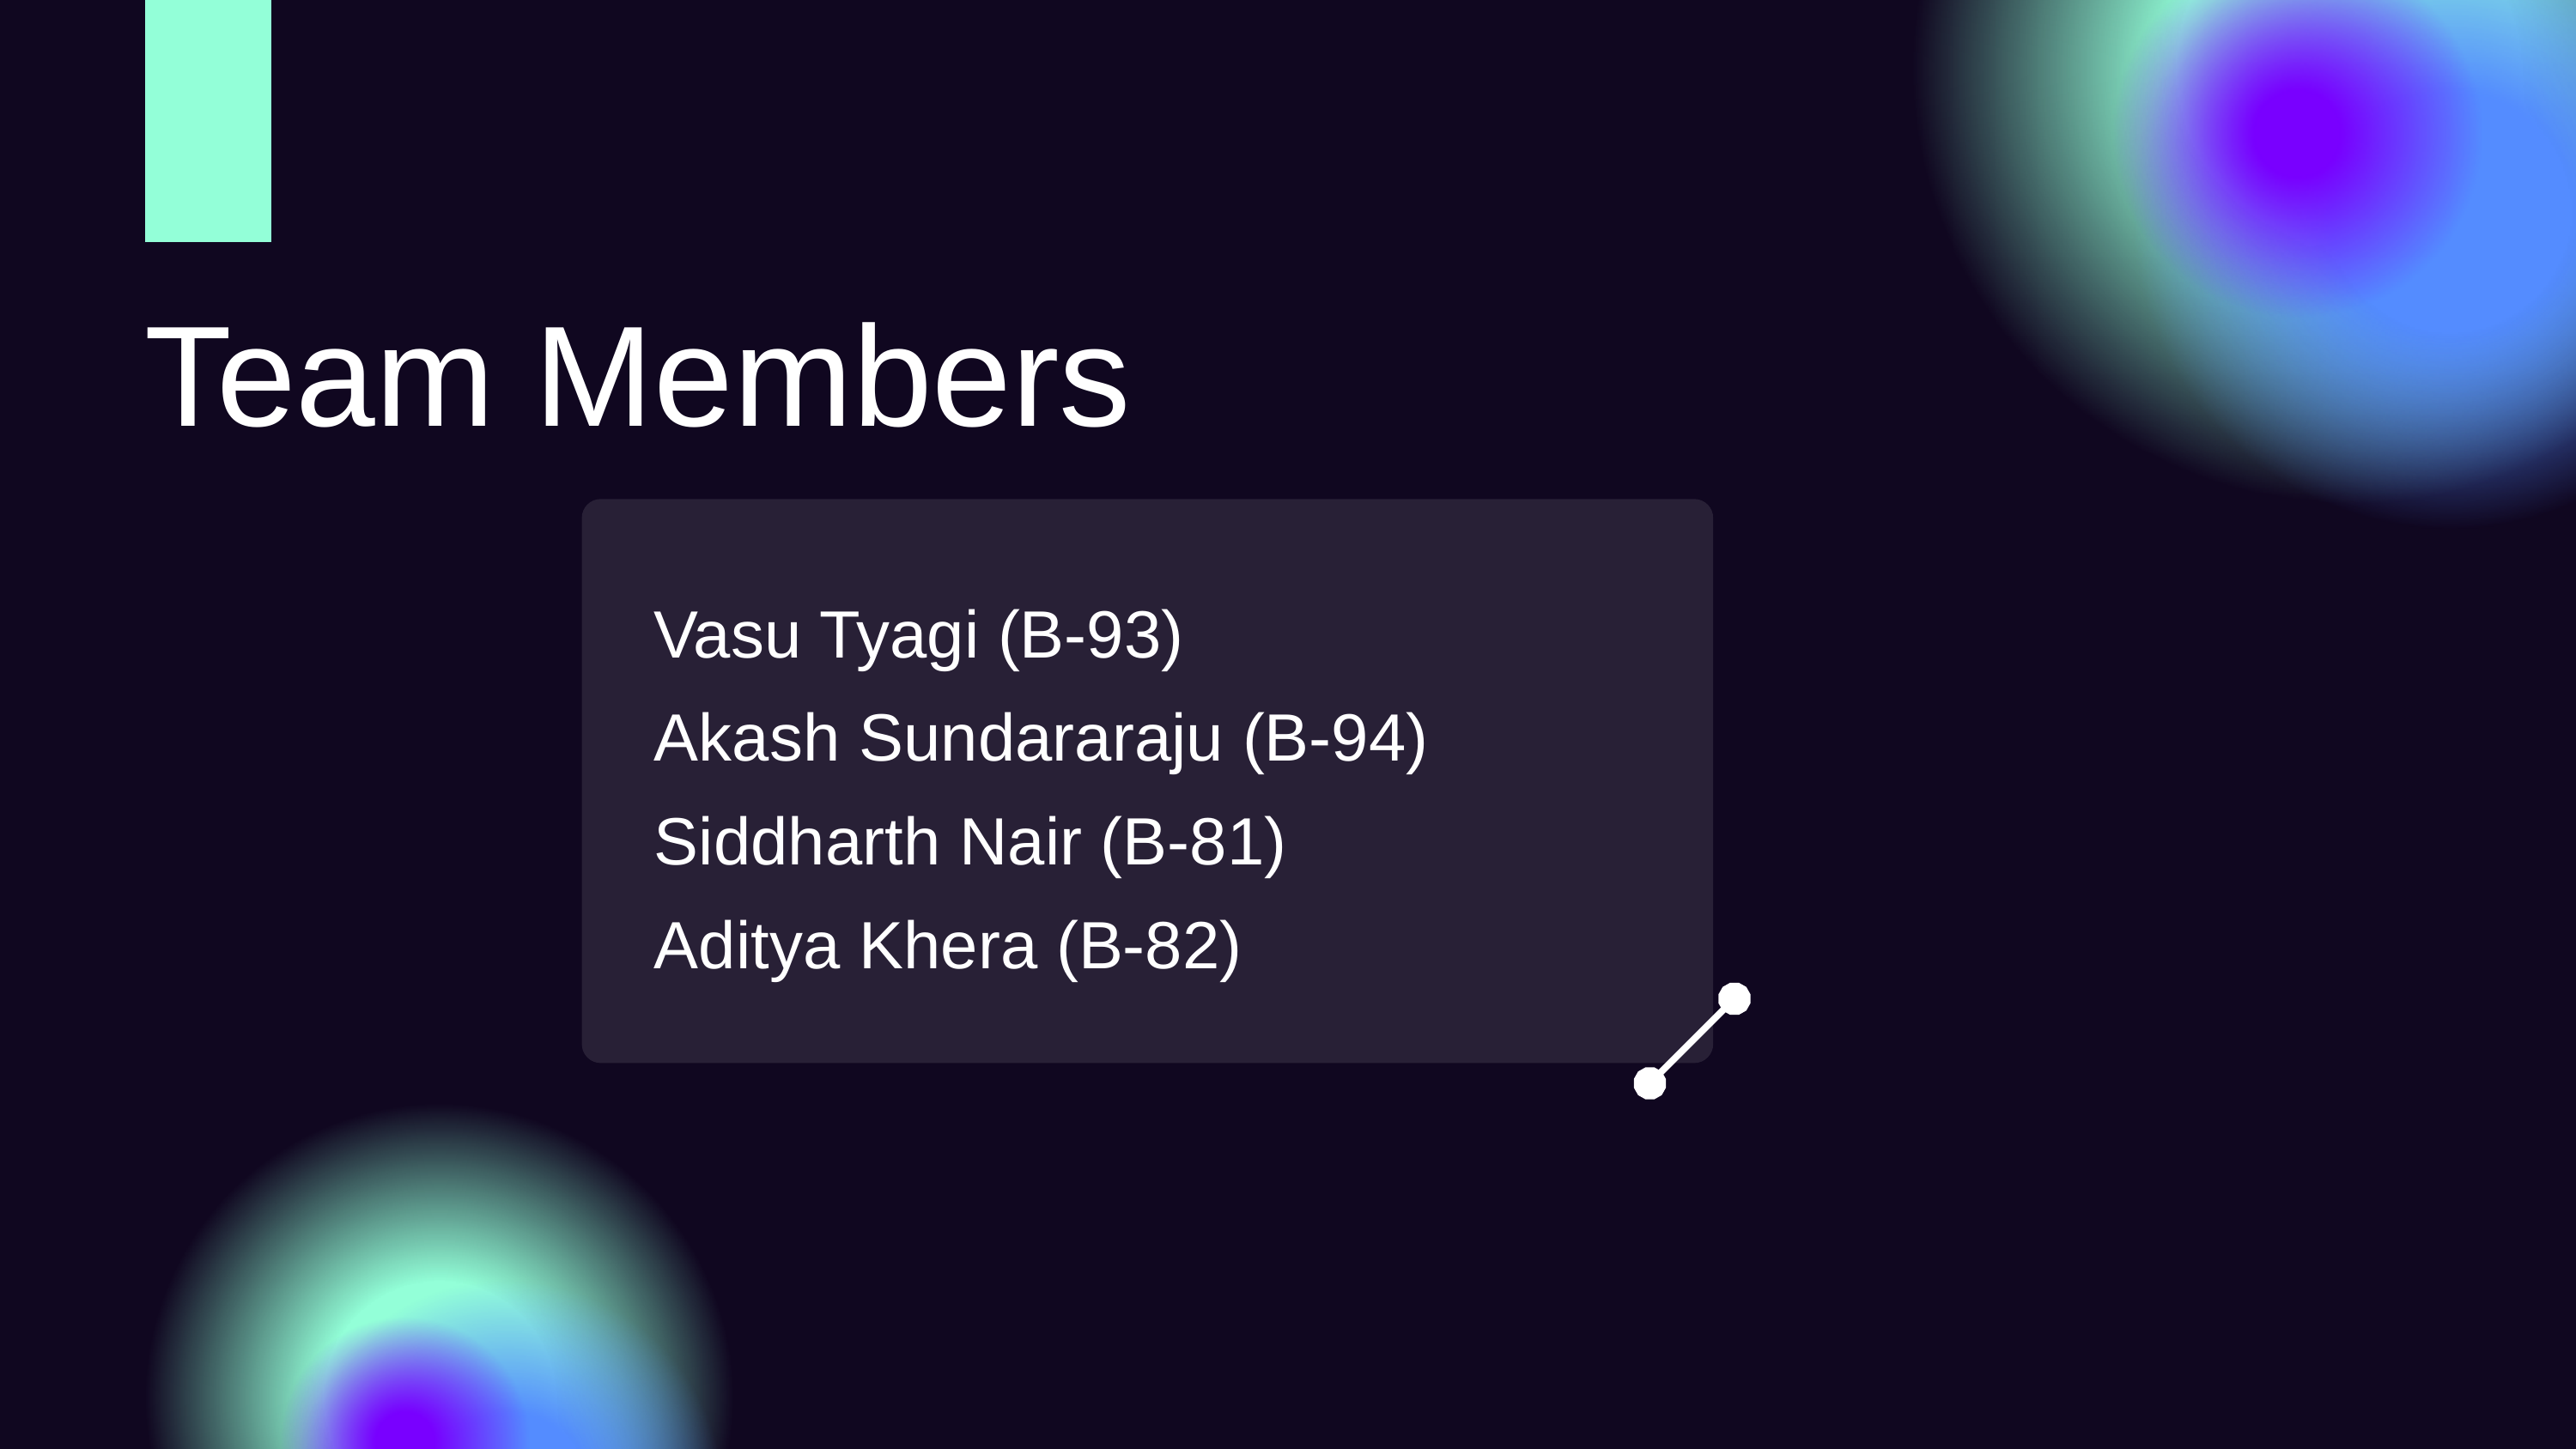

Team Members

Vasu Tyagi (B-93)
Akash Sundararaju (B-94)
Siddharth Nair (B-81)
Aditya Khera (B-82)